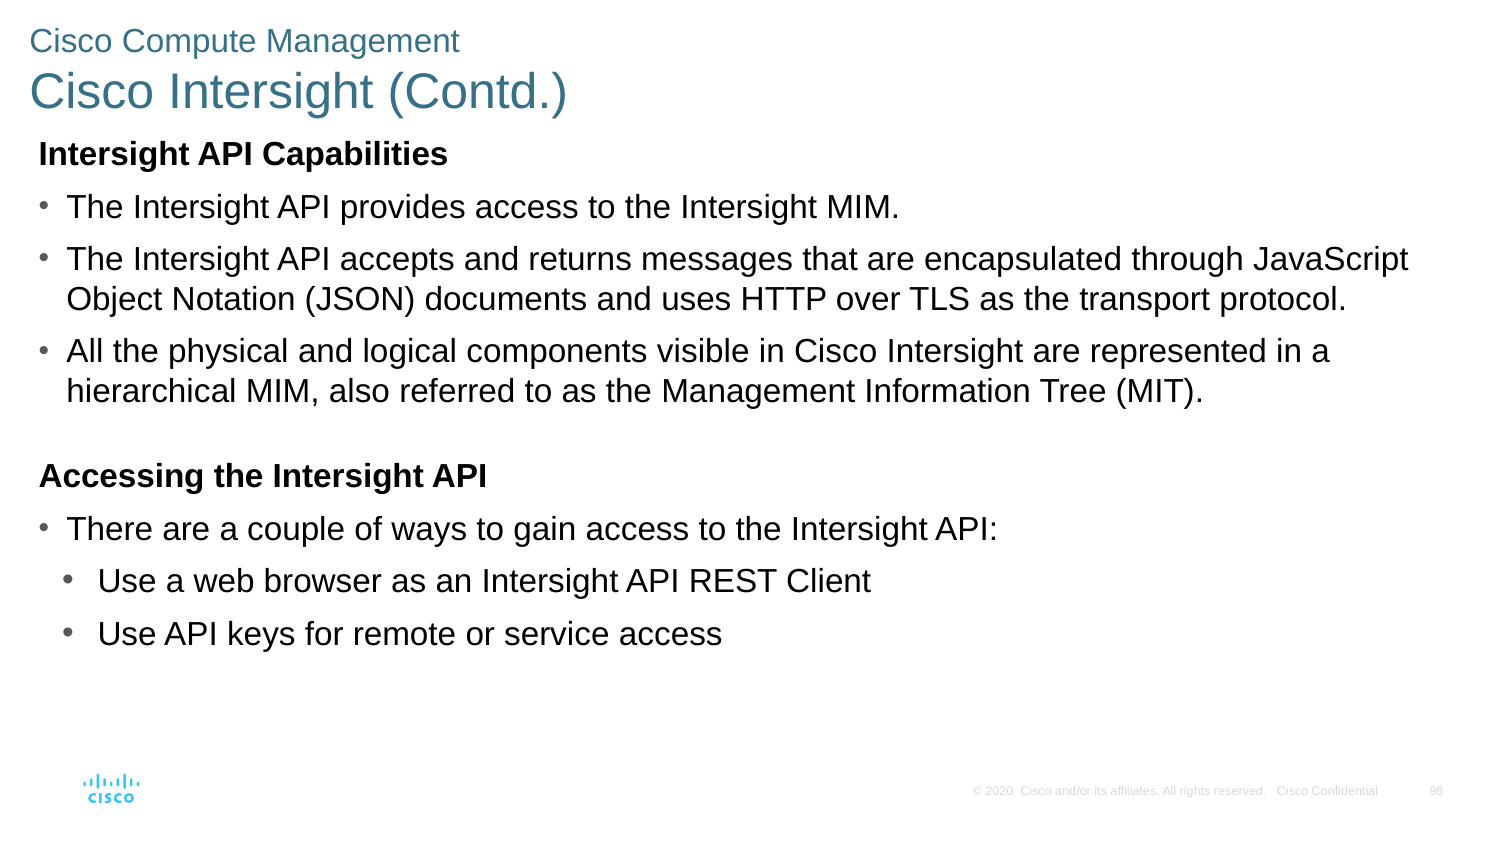

# Cisco Compute Management Cisco Intersight (Contd.)
Intersight API Capabilities
The Intersight API provides access to the Intersight MIM.
The Intersight API accepts and returns messages that are encapsulated through JavaScript Object Notation (JSON) documents and uses HTTP over TLS as the transport protocol.
All the physical and logical components visible in Cisco Intersight are represented in a hierarchical MIM, also referred to as the Management Information Tree (MIT).

Accessing the Intersight API
There are a couple of ways to gain access to the Intersight API:
Use a web browser as an Intersight API REST Client
Use API keys for remote or service access